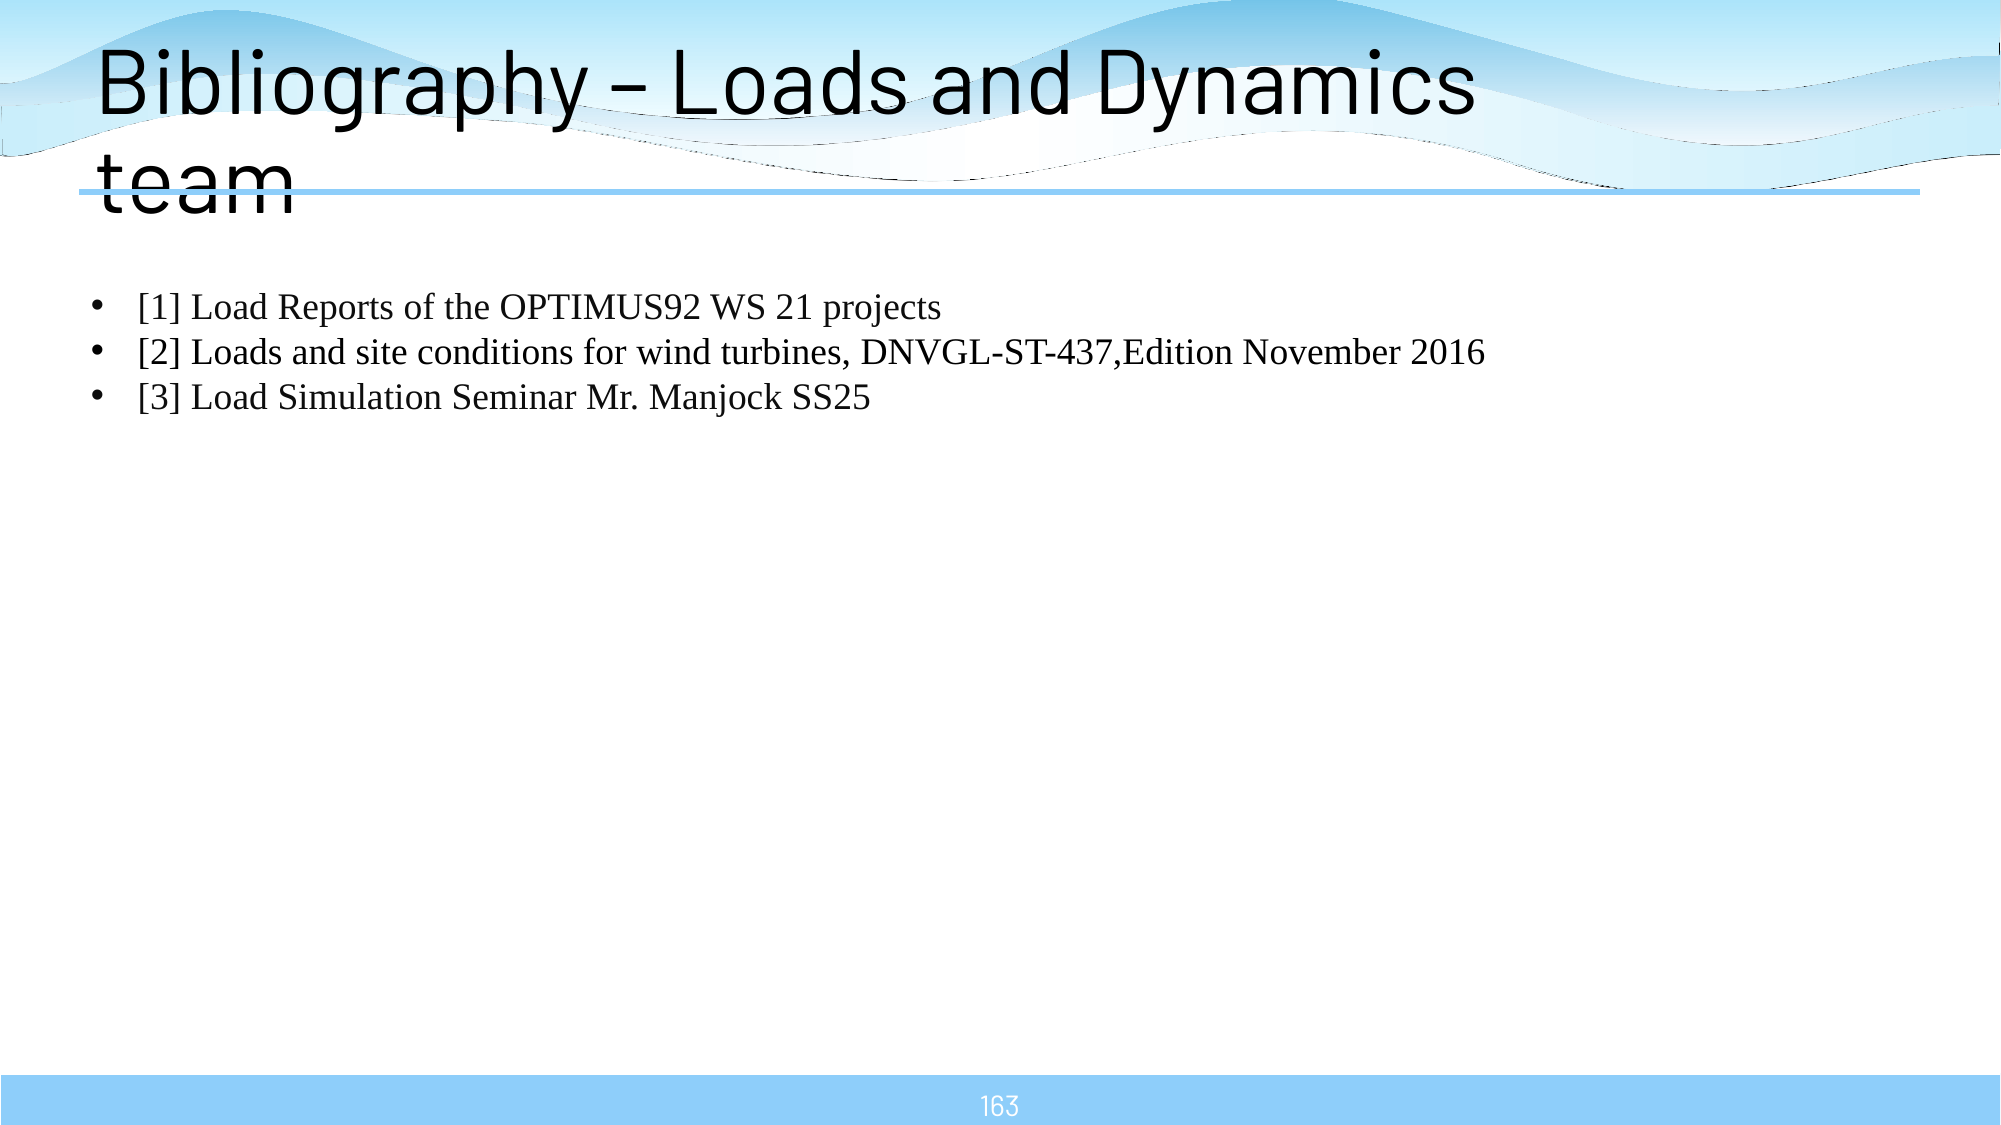

# Bibliography – Loads and Dynamics team

[1] Load Reports of the OPTIMUS92 WS 21 projects
[2] Loads and site conditions for wind turbines, DNVGL-ST-437,Edition November 2016
[3] Load Simulation Seminar Mr. Manjock SS25

163